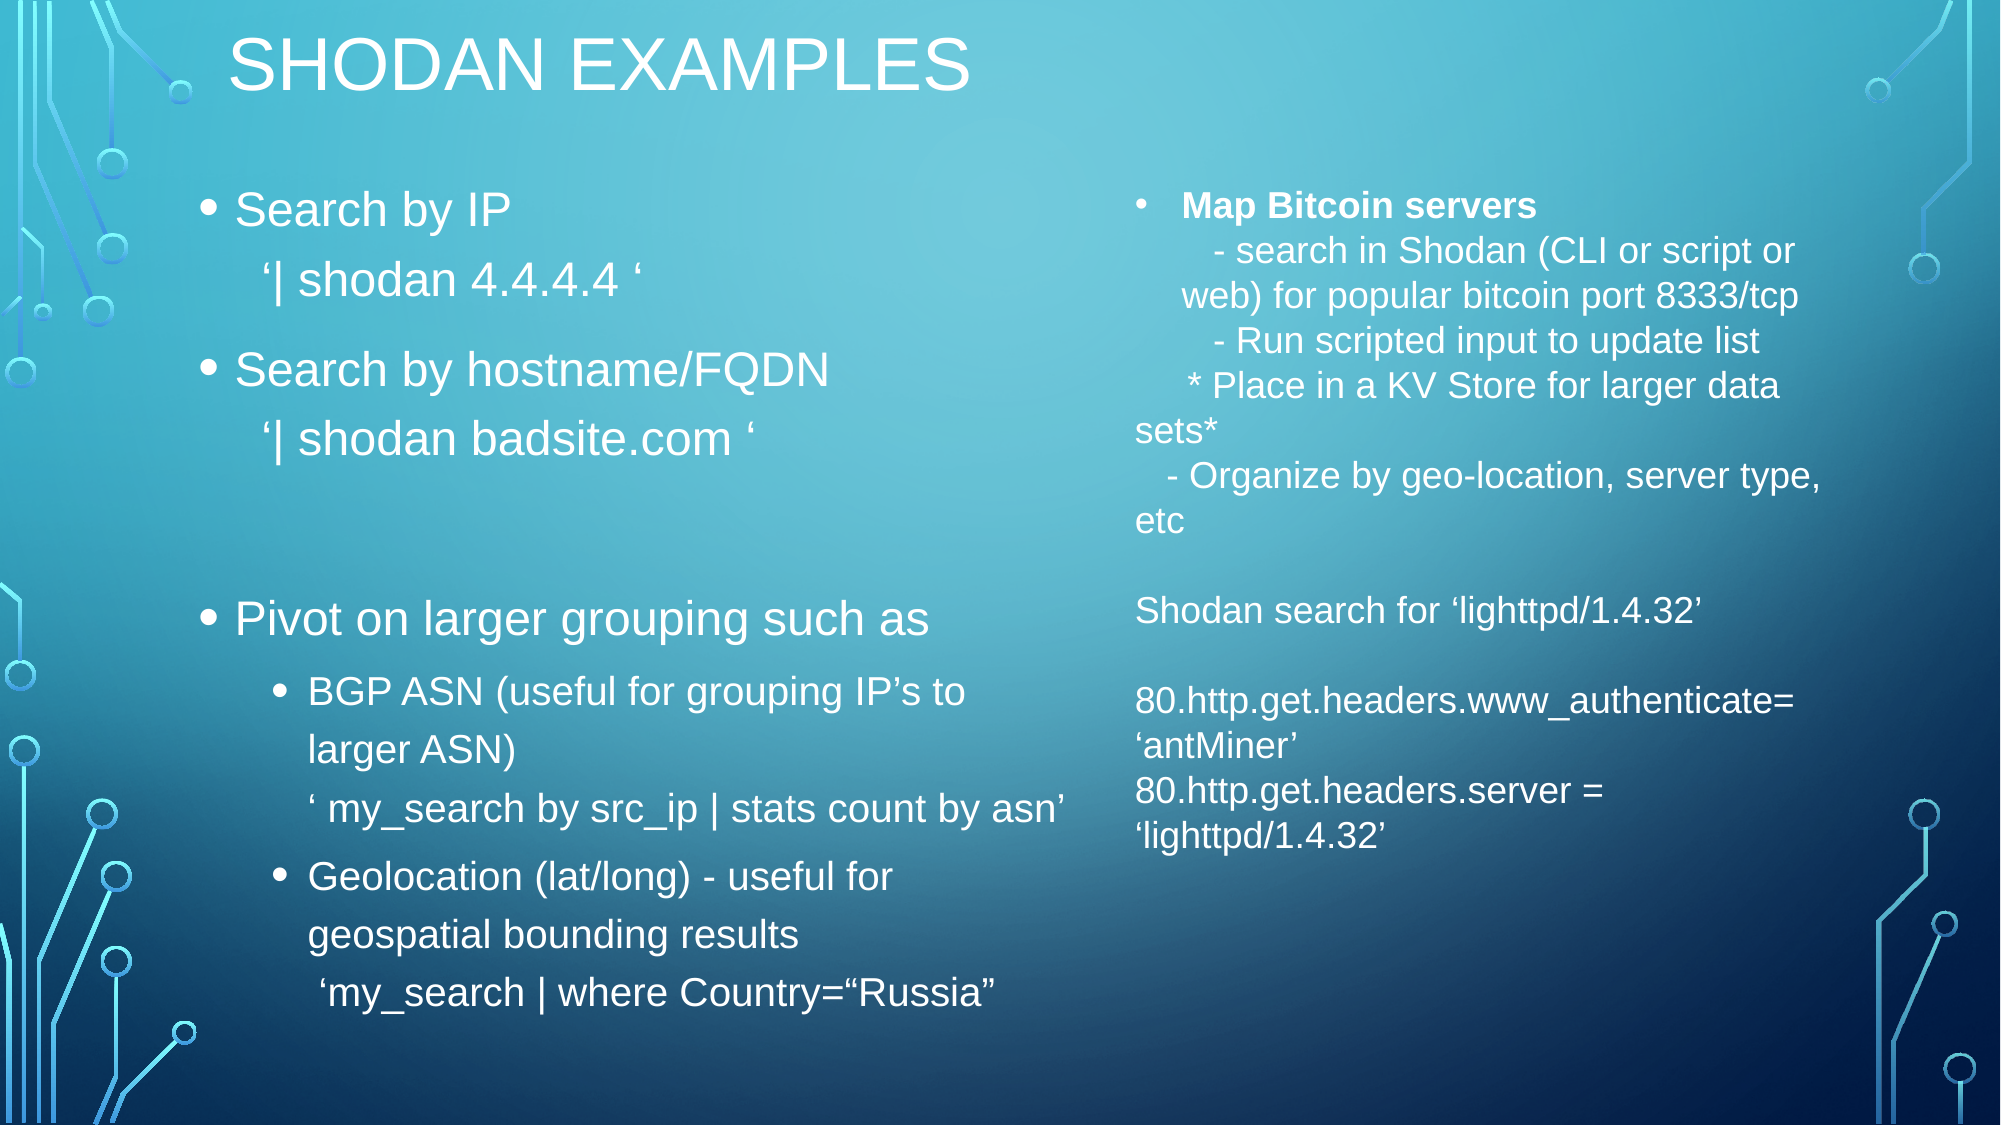

# Shodan Examples
Search by IP
  ‘| shodan 4.4.4.4 ‘
Search by hostname/FQDN
  ‘| shodan badsite.com ‘

Pivot on larger grouping such as
BGP ASN (useful for grouping IP’s to larger ASN)
‘ my_search by src_ip | stats count by asn’
Geolocation (lat/long) - useful for geospatial bounding results
 ‘my_search | where Country=“Russia”
Map Bitcoin servers
   - search in Shodan (CLI or script or web) for popular bitcoin port 8333/tcp
   - Run scripted input to update list
     * Place in a KV Store for larger data sets*
   - Organize by geo-location, server type, etc

Shodan search for ‘lighttpd/1.4.32’
80.http.get.headers.www_authenticate=  ‘antMiner’
80.http.get.headers.server =  ‘lighttpd/1.4.32’